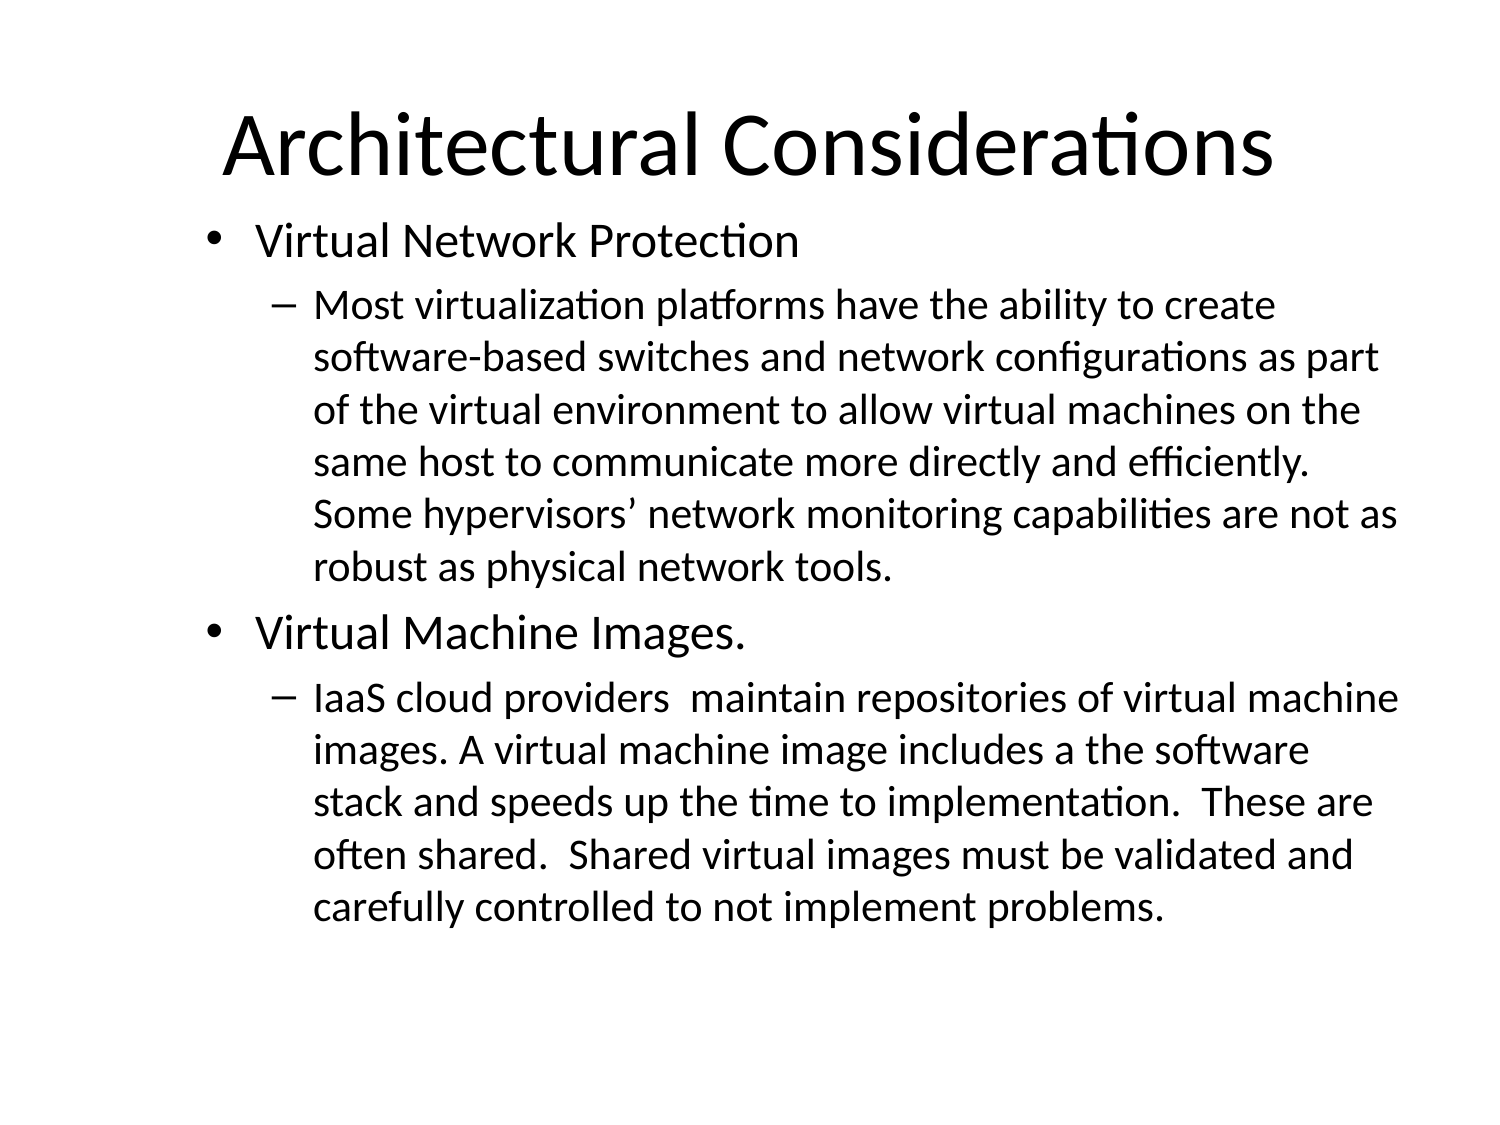

# Architectural Considerations
Virtual Network Protection
Most virtualization platforms have the ability to create software-based switches and network configurations as part of the virtual environment to allow virtual machines on the same host to communicate more directly and efficiently. Some hypervisors’ network monitoring capabilities are not as robust as physical network tools.
Virtual Machine Images.
IaaS cloud providers  maintain repositories of virtual machine images. A virtual machine image includes a the software stack and speeds up the time to implementation.  These are often shared.  Shared virtual images must be validated and carefully controlled to not implement problems.